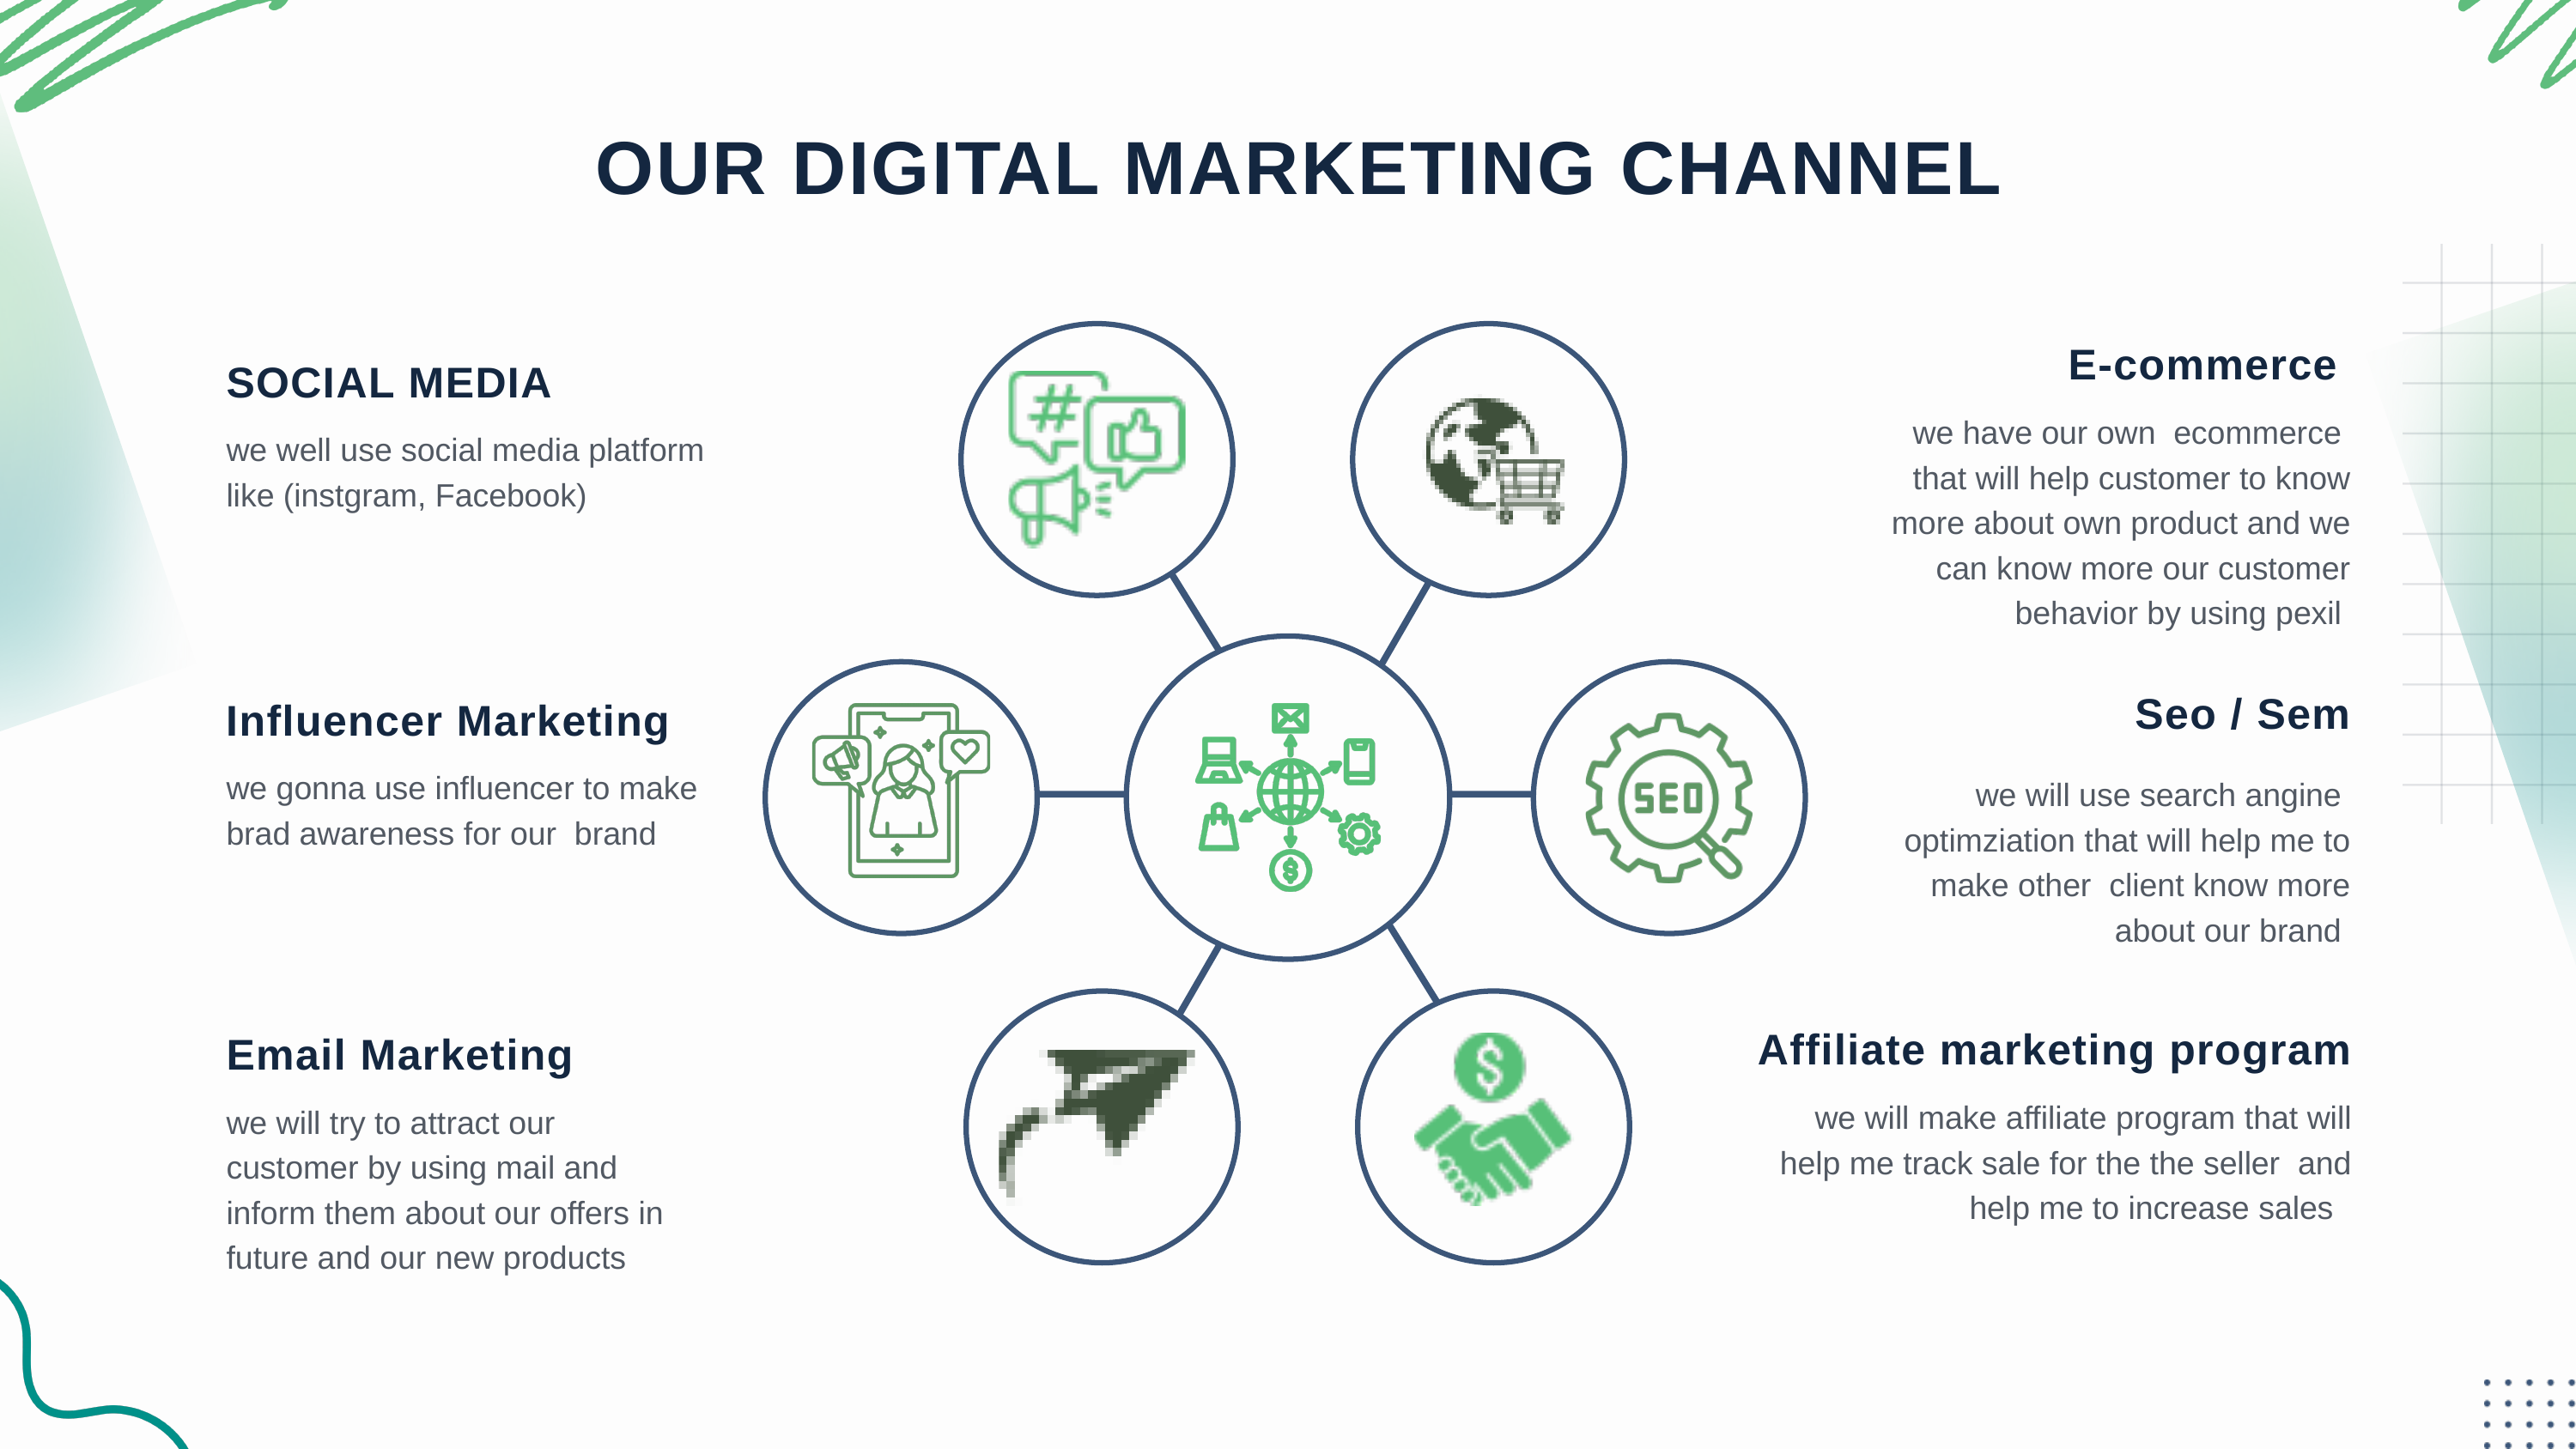

OUR DIGITAL MARKETING CHANNEL

E-commerce
we have our own  ecommerce
that will help customer to know more about own product and we can know more our customer behavior by using pexil
SOCIAL MEDIA
we well use social media platform
like (instgram, Facebook)

Seo / Sem
we will use search angine  optimziation that will help me to make other  client know more about our brand
Influencer Marketing
we gonna use influencer to make brad awareness for our  brand

Affiliate marketing program
we will make affiliate program that will help me track sale for the the seller  and help me to increase sales
Email Marketing
we will try to attract our customer by using mail and inform them about our offers in future and our new products